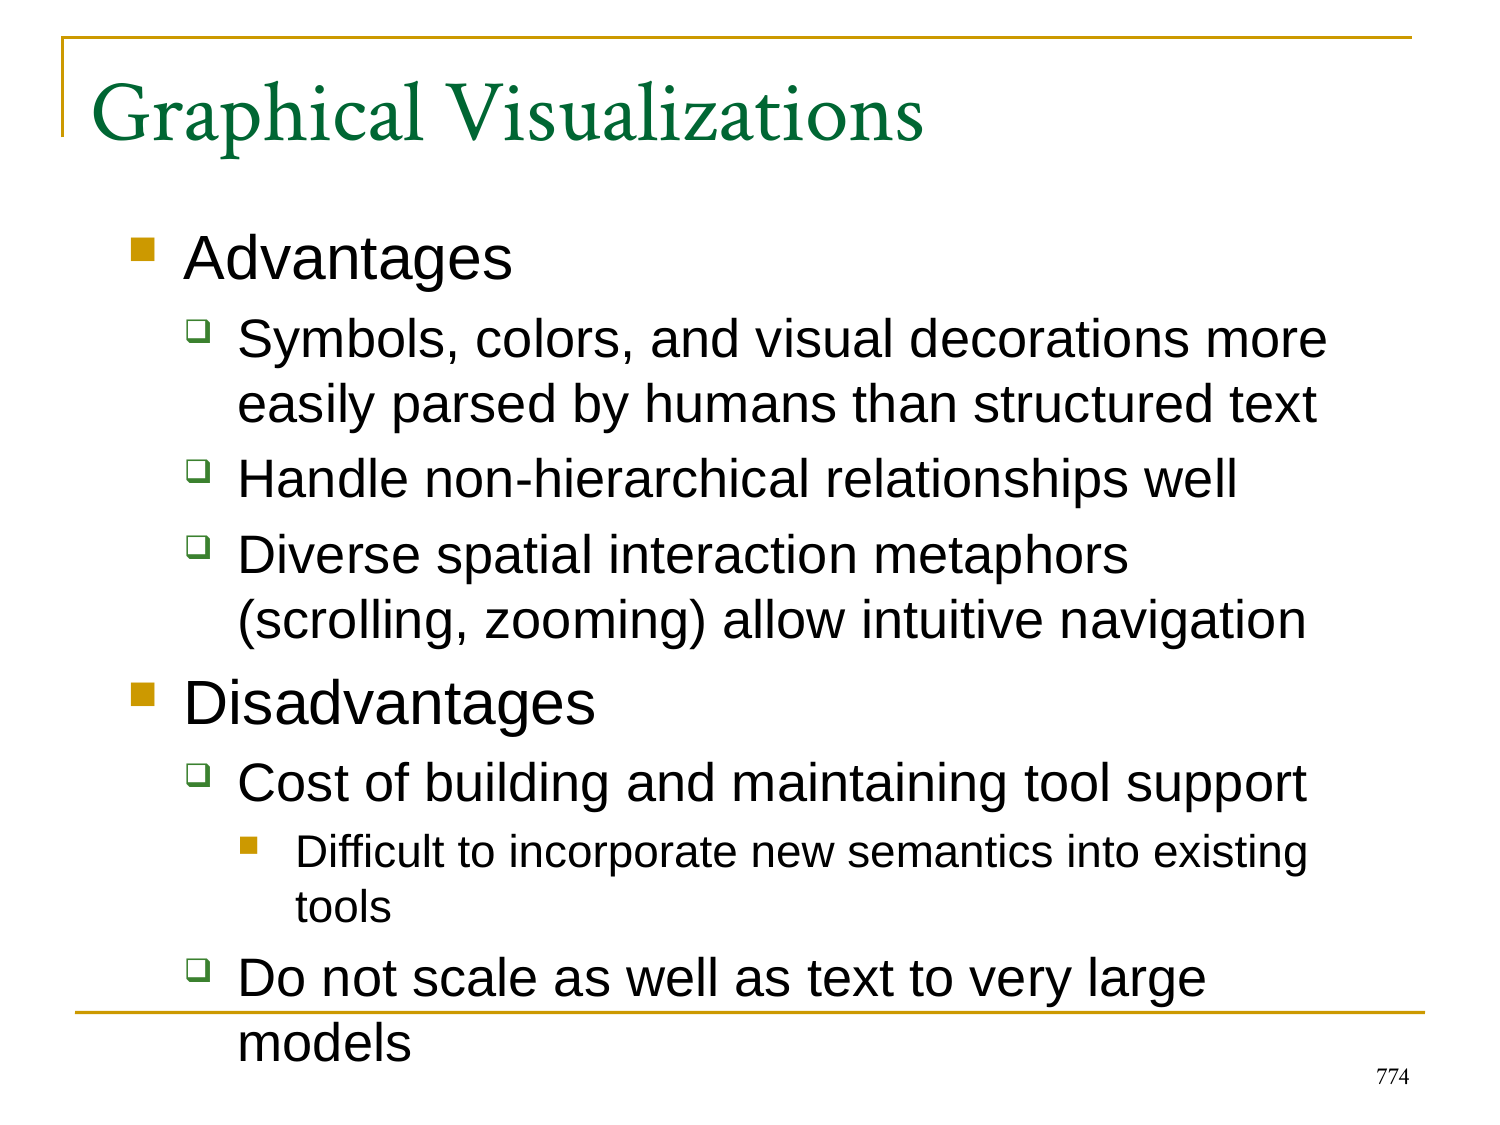

# Graphical Visualizations
Advantages
Symbols, colors, and visual decorations more easily parsed by humans than structured text
Handle non-hierarchical relationships well
Diverse spatial interaction metaphors (scrolling, zooming) allow intuitive navigation
Disadvantages
Cost of building and maintaining tool support
Difficult to incorporate new semantics into existing tools
Do not scale as well as text to very large models

774